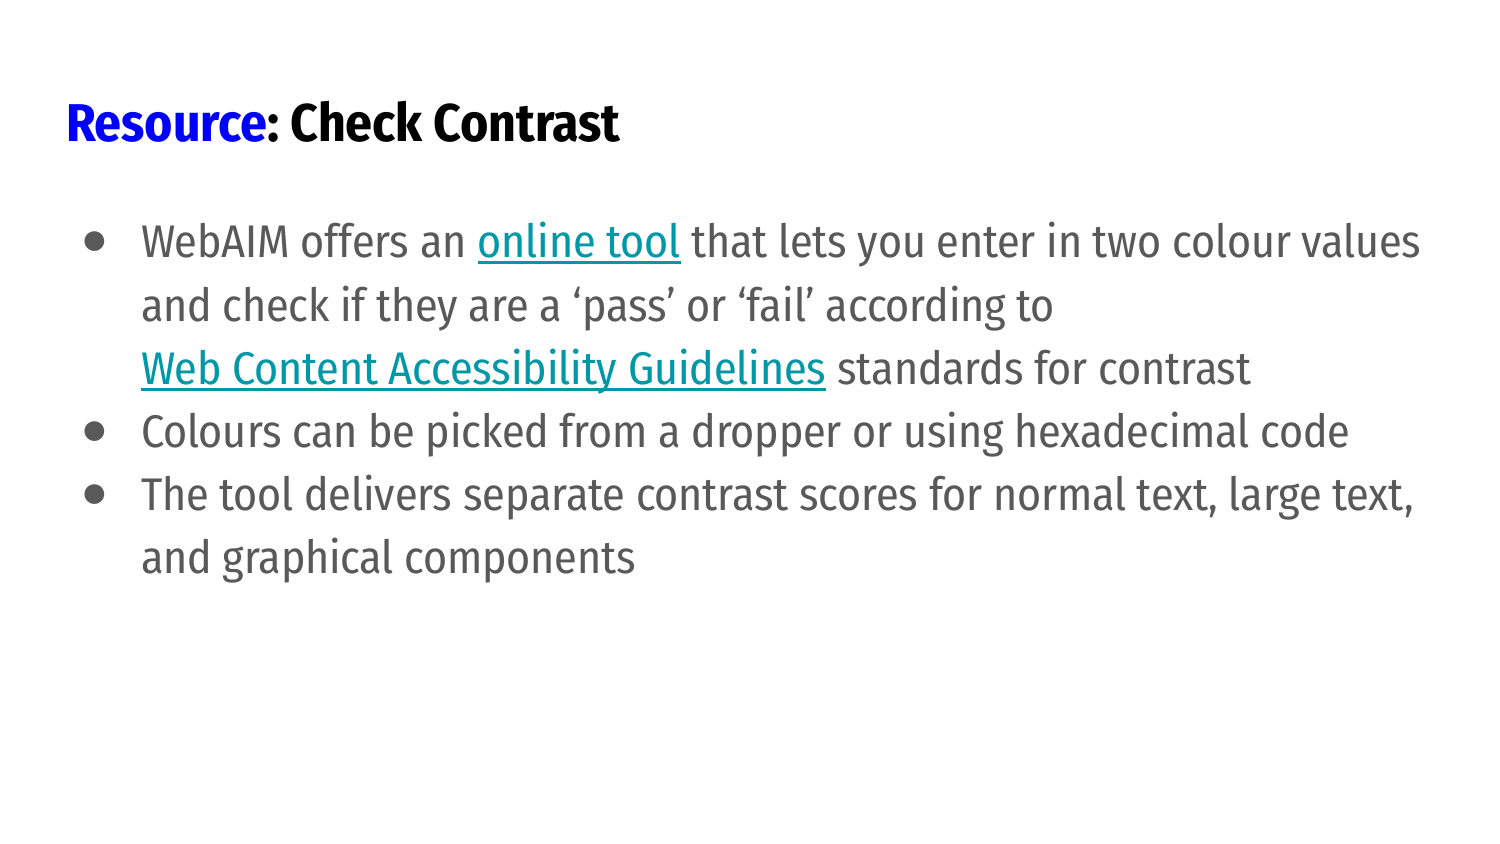

# Resource: Check Contrast
WebAIM offers an online tool that lets you enter in two colour values and check if they are a ‘pass’ or ‘fail’ according to Web Content Accessibility Guidelines standards for contrast
Colours can be picked from a dropper or using hexadecimal code
The tool delivers separate contrast scores for normal text, large text, and graphical components